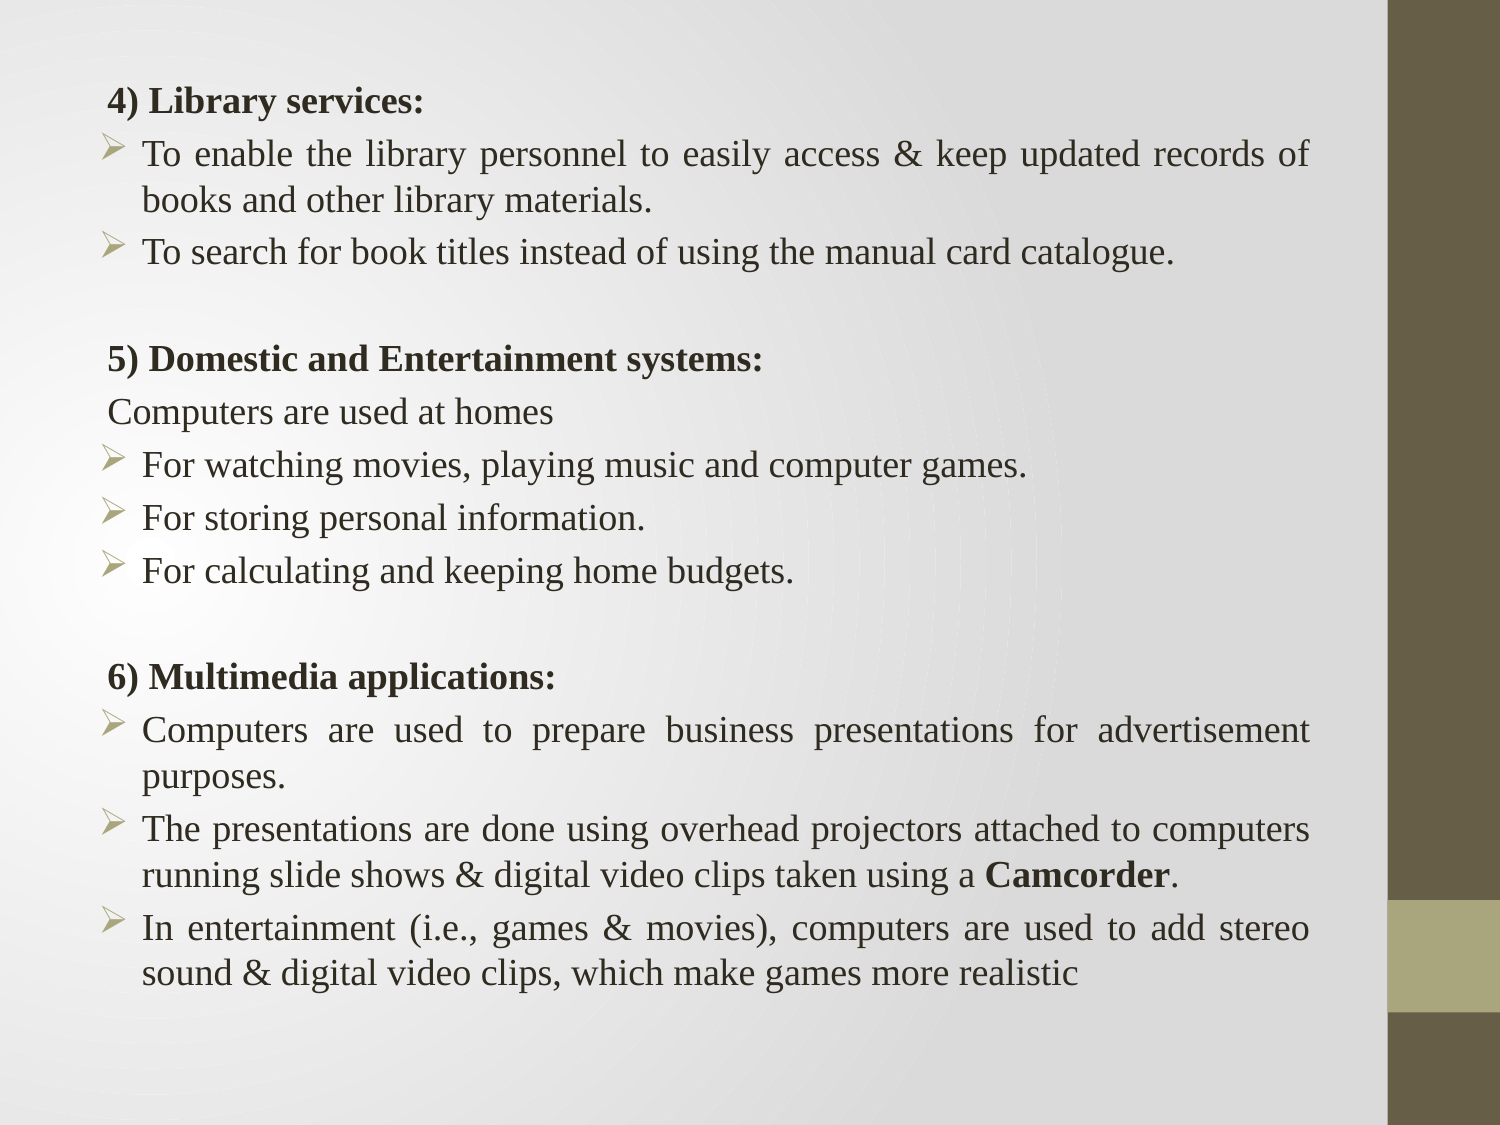

4) Library services:
­To enable the library personnel to easily access & keep updated records of books and other library materials.
­To search for book titles instead of using the manual card catalogue.

5) Domestic and Entertainment systems:
Computers are used at homes
For watching movies, playing music and computer games.
For storing personal information.
For calculating and keeping home budgets.

6) Multimedia applications:
Computers are used to prepare business presentations for advertisement purposes.
The presentations are done using overhead projectors attached to computers running slide shows & digital video clips taken using a Camcorder.
In entertainment (i.e., games & movies), computers are used to add stereo sound & digital video clips, which make games more realistic